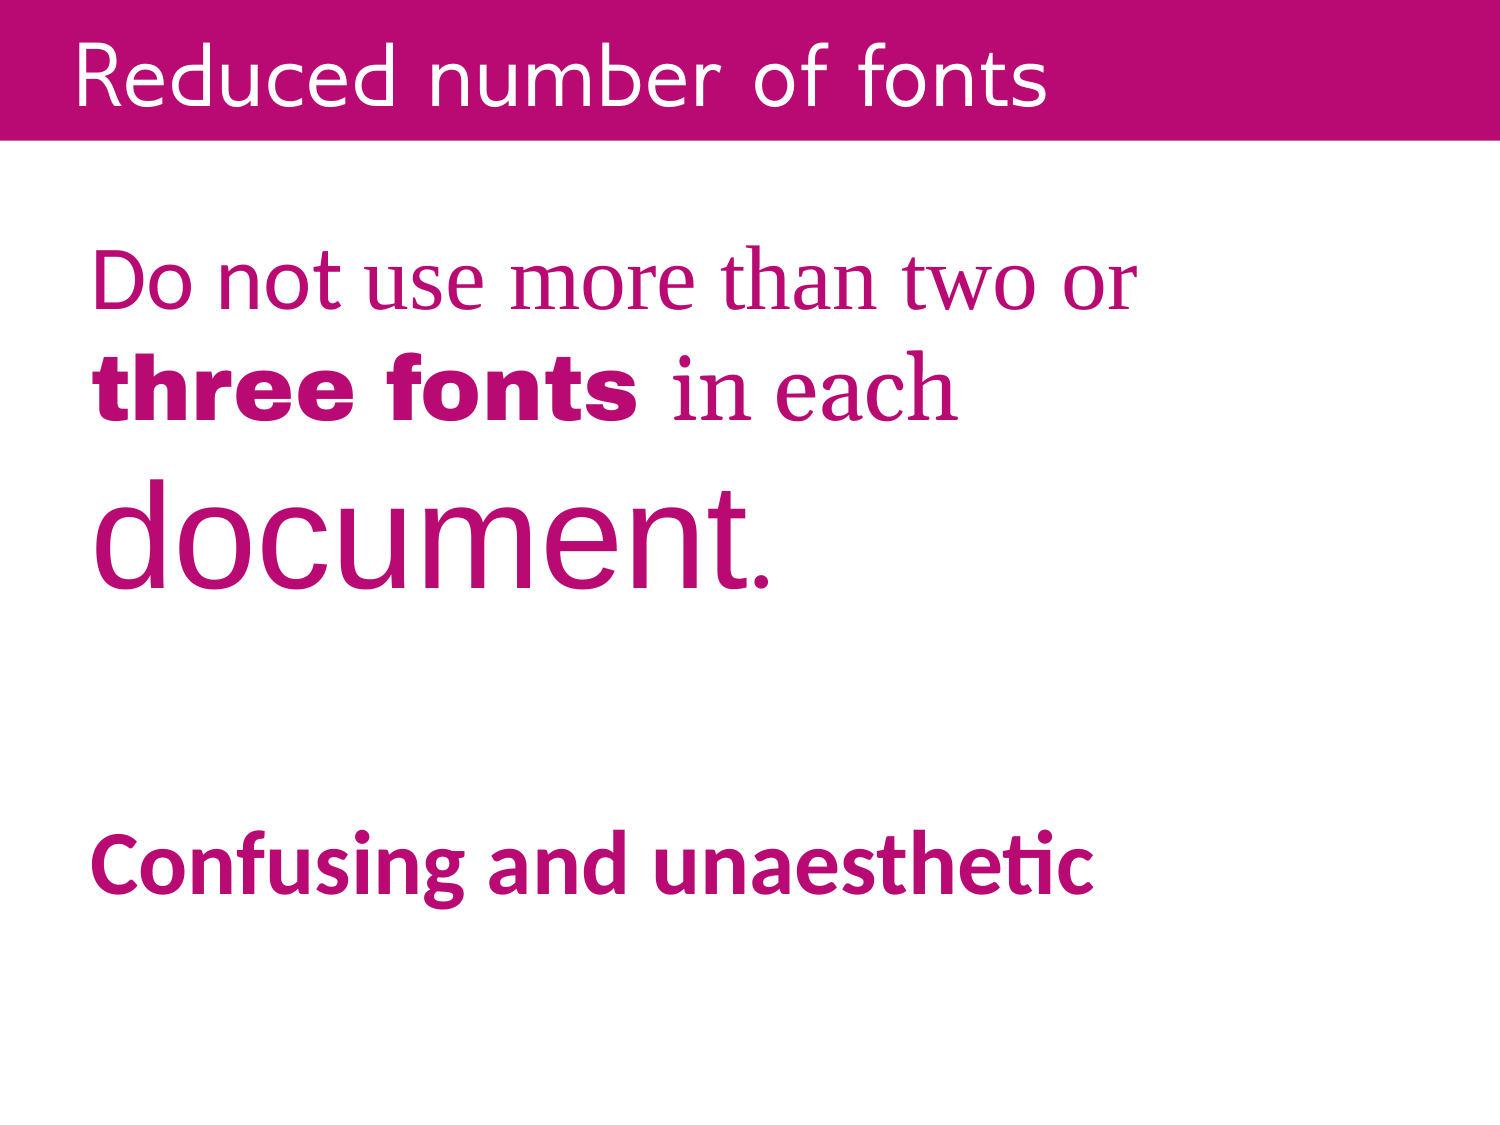

# Reduced number of fonts
Do not use more than two or  three fonts in each document.

Confusing and unaesthetic